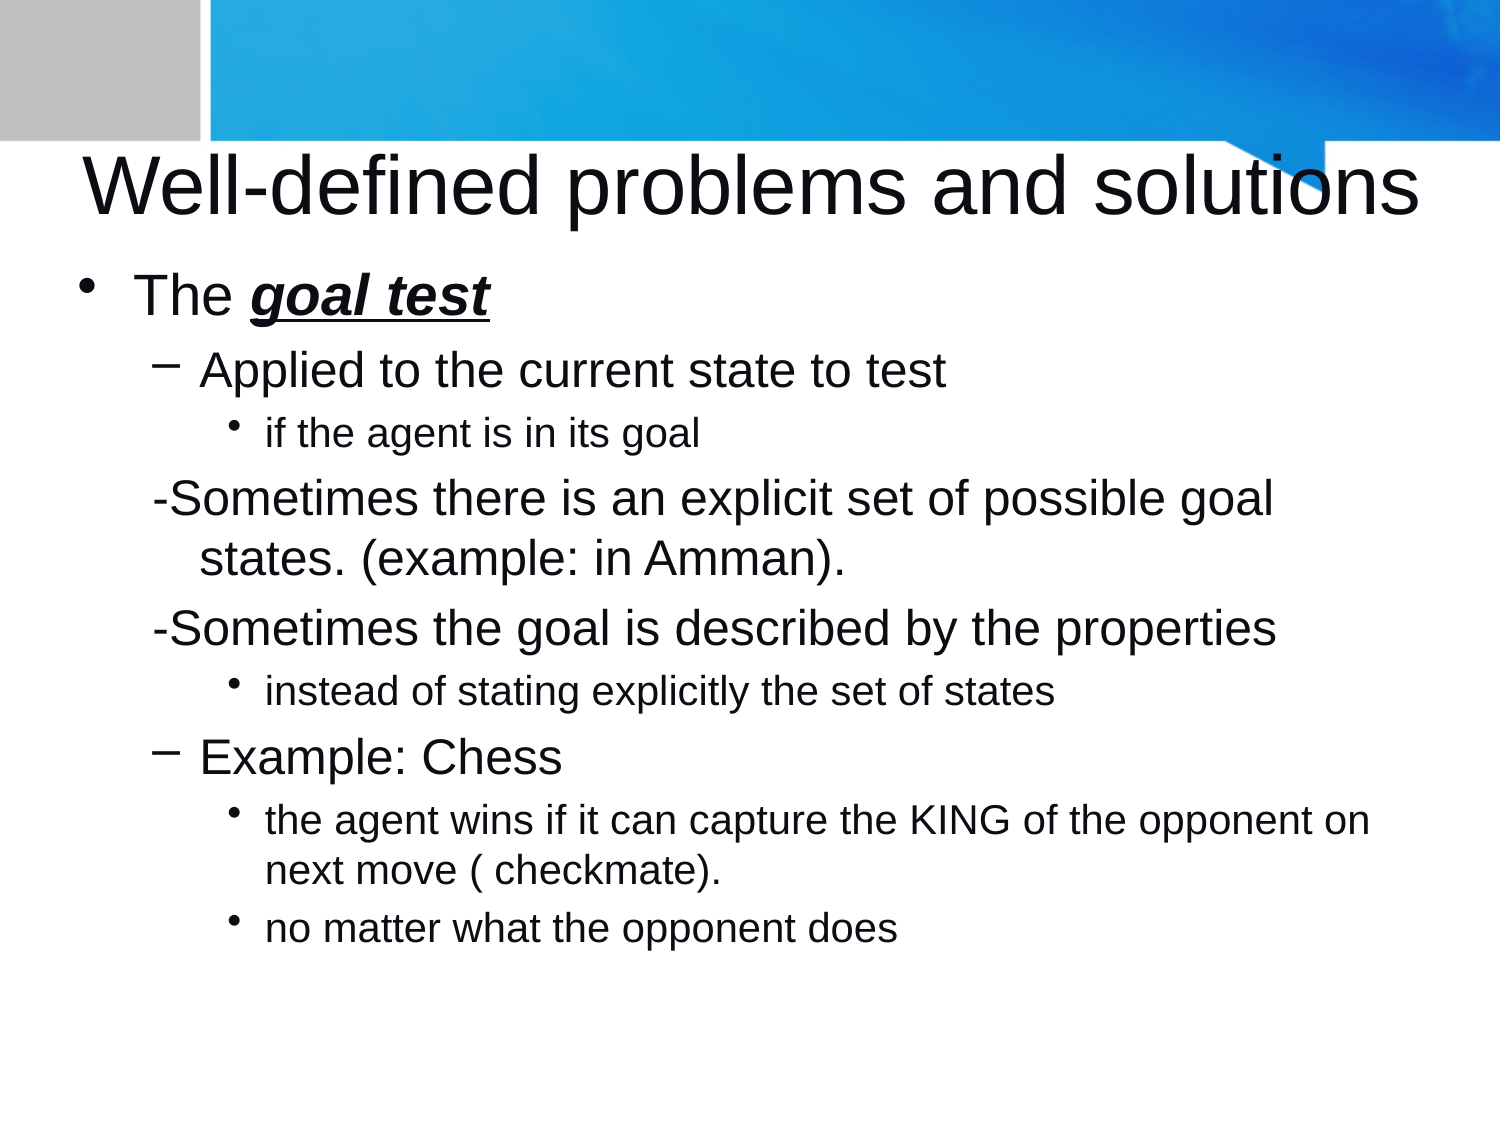

# Well-defined problems and solutions
The goal test
Applied to the current state to test
if the agent is in its goal
-Sometimes there is an explicit set of possible goal states. (example: in Amman).
-Sometimes the goal is described by the properties
instead of stating explicitly the set of states
Example: Chess
the agent wins if it can capture the KING of the opponent on next move ( checkmate).
no matter what the opponent does